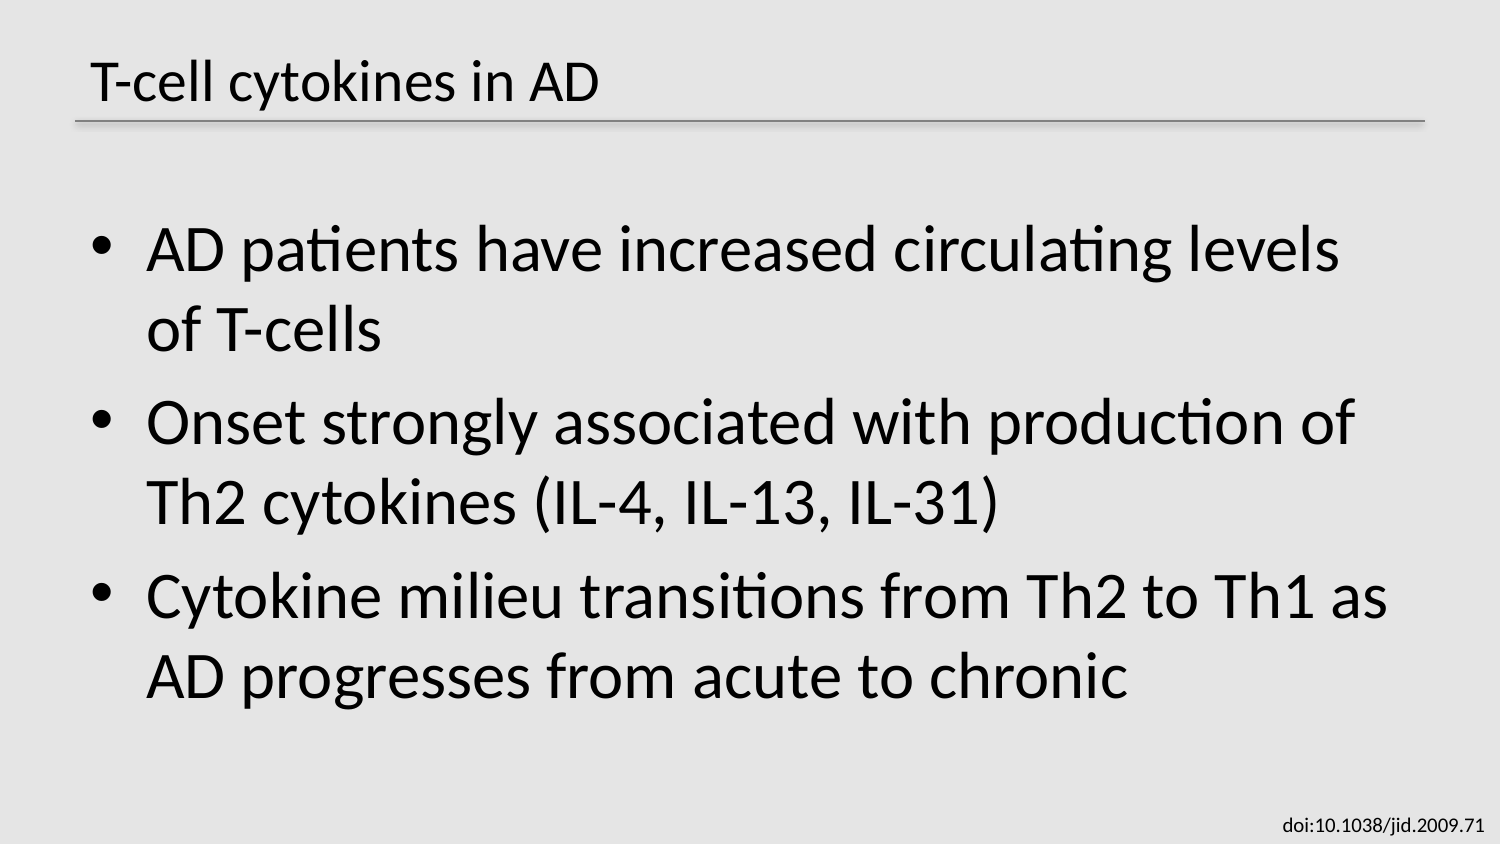

# T-cell cytokines in AD
AD patients have increased circulating levels of T-cells
Onset strongly associated with production of Th2 cytokines (IL-4, IL-13, IL-31)
Cytokine milieu transitions from Th2 to Th1 as AD progresses from acute to chronic
doi:10.1038/jid.2009.71